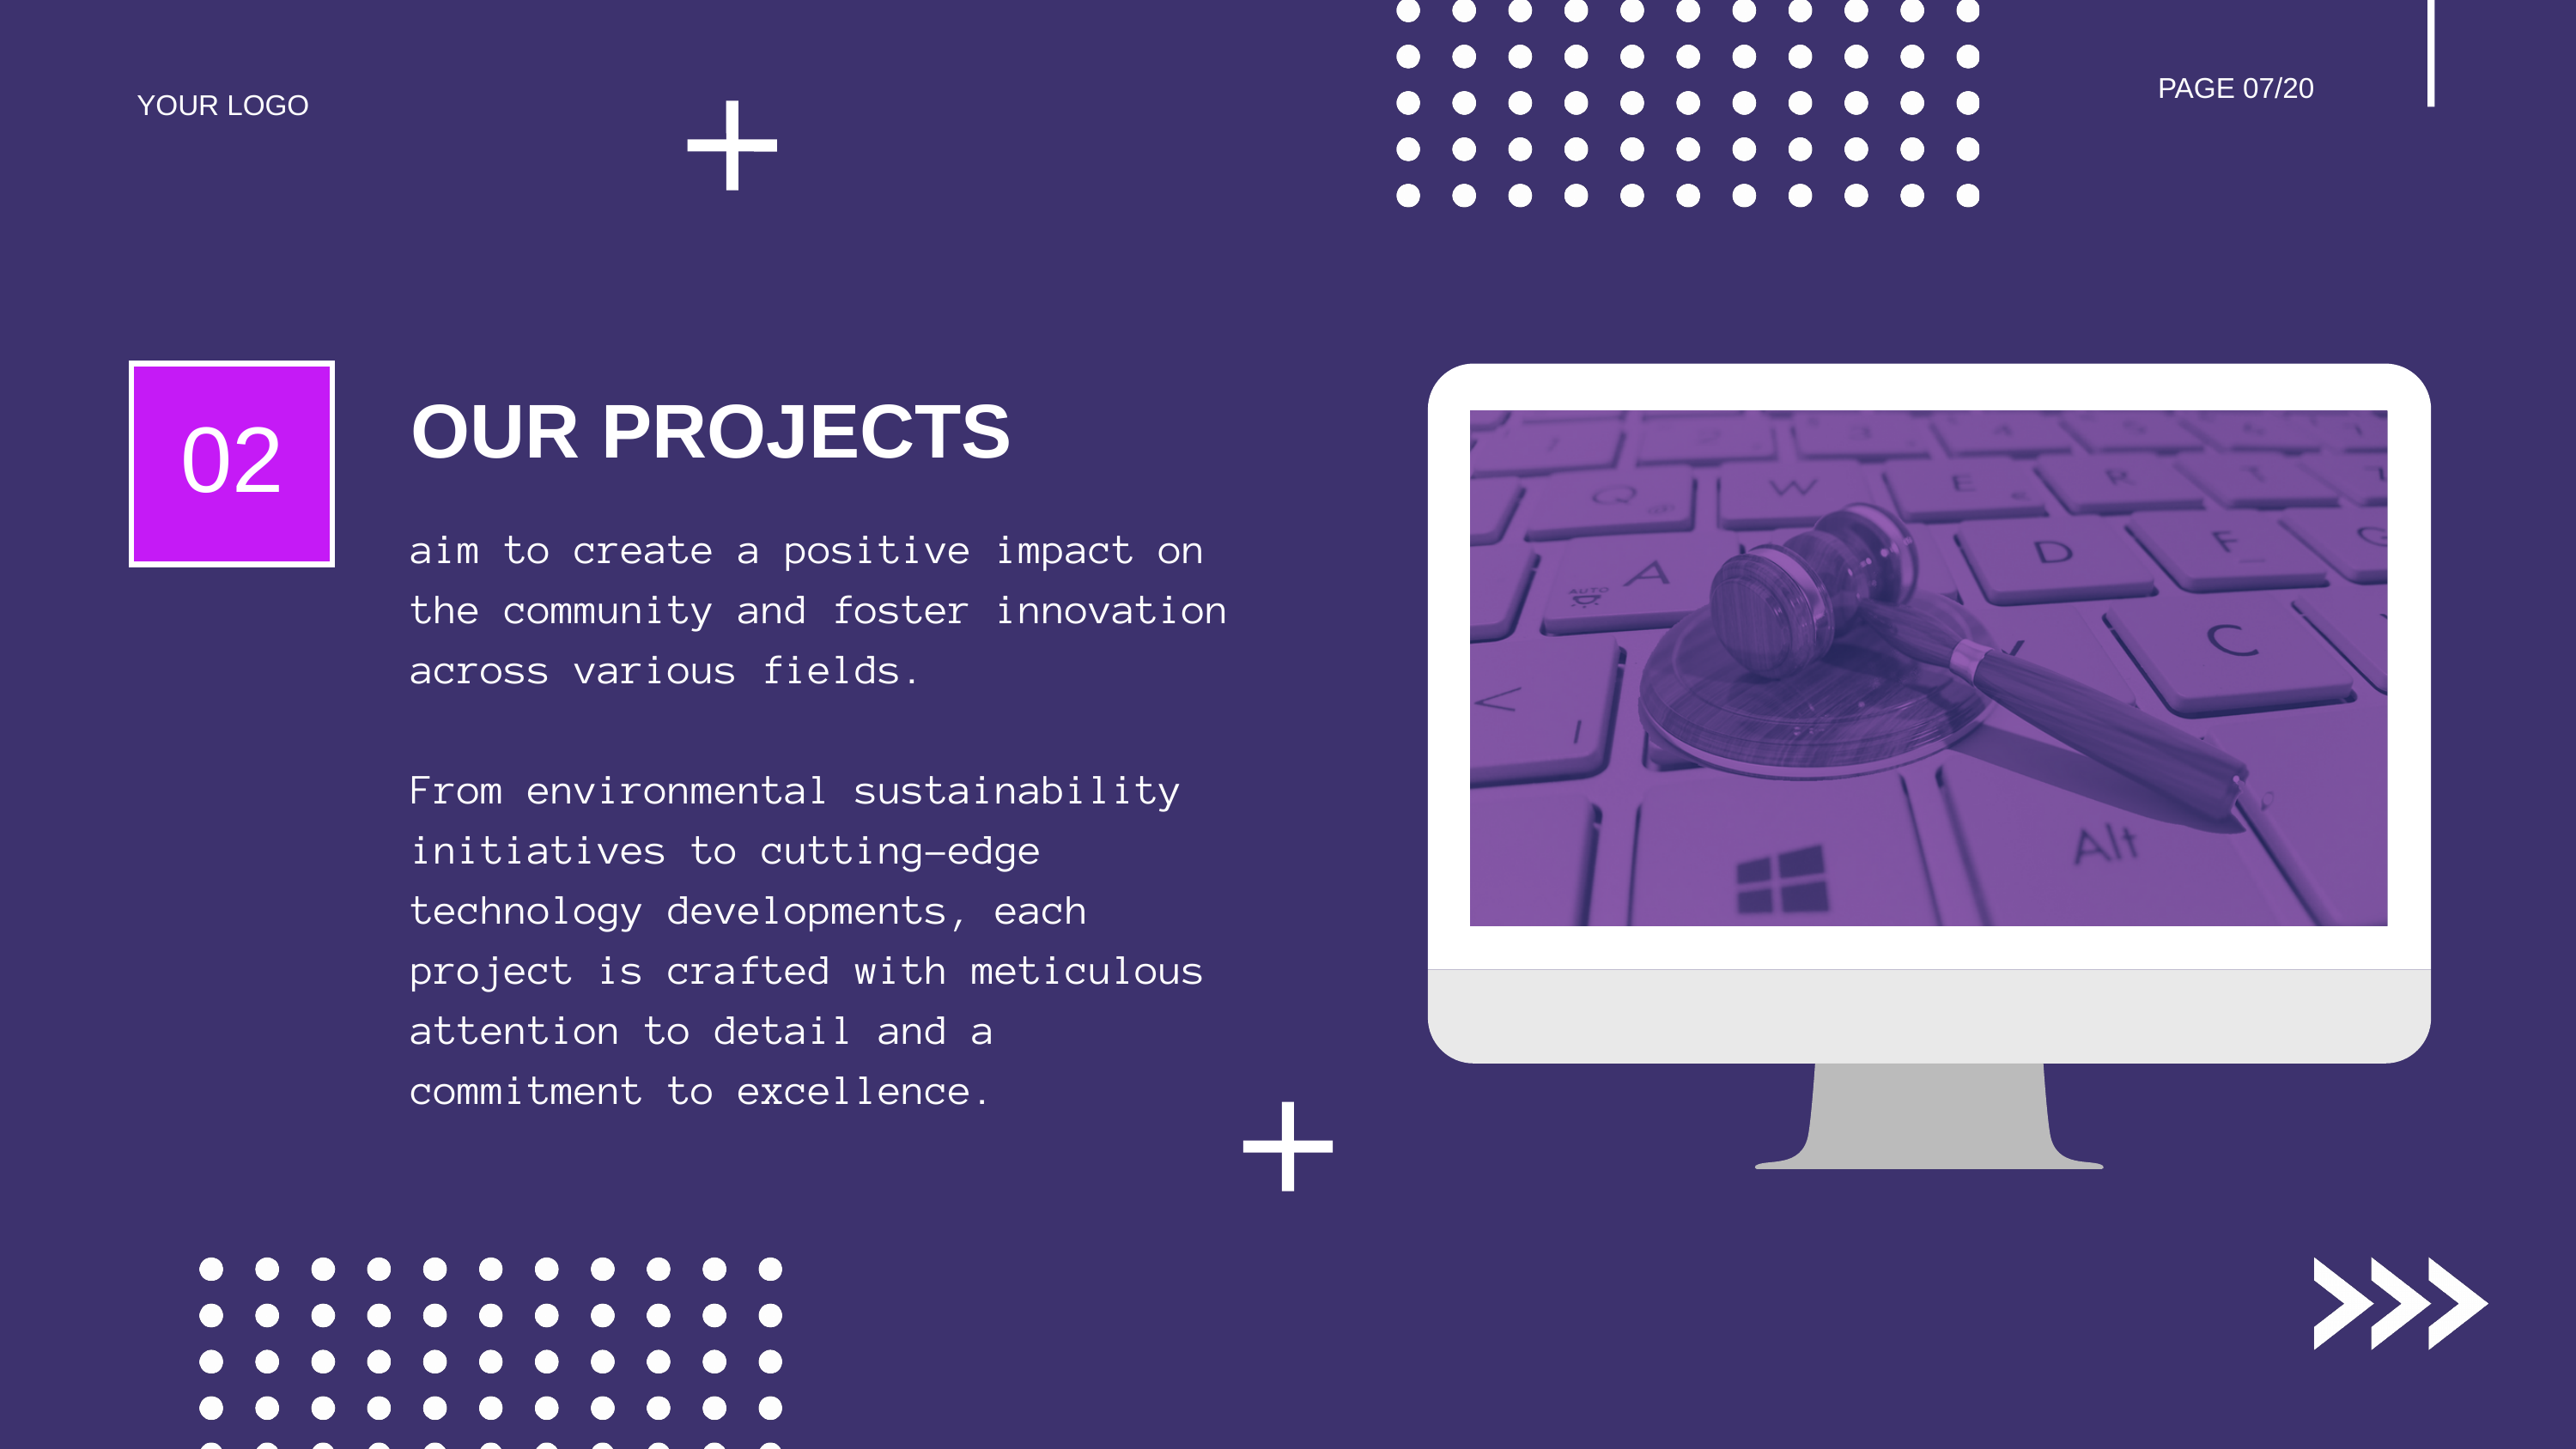

PAGE 07/20
YOUR LOGO

OUR PROJECTS
02
aim to create a positive impact on the community and foster innovation across various fields.

From environmental sustainability initiatives to cutting-edge technology developments, each project is crafted with meticulous attention to detail and a commitment to excellence.